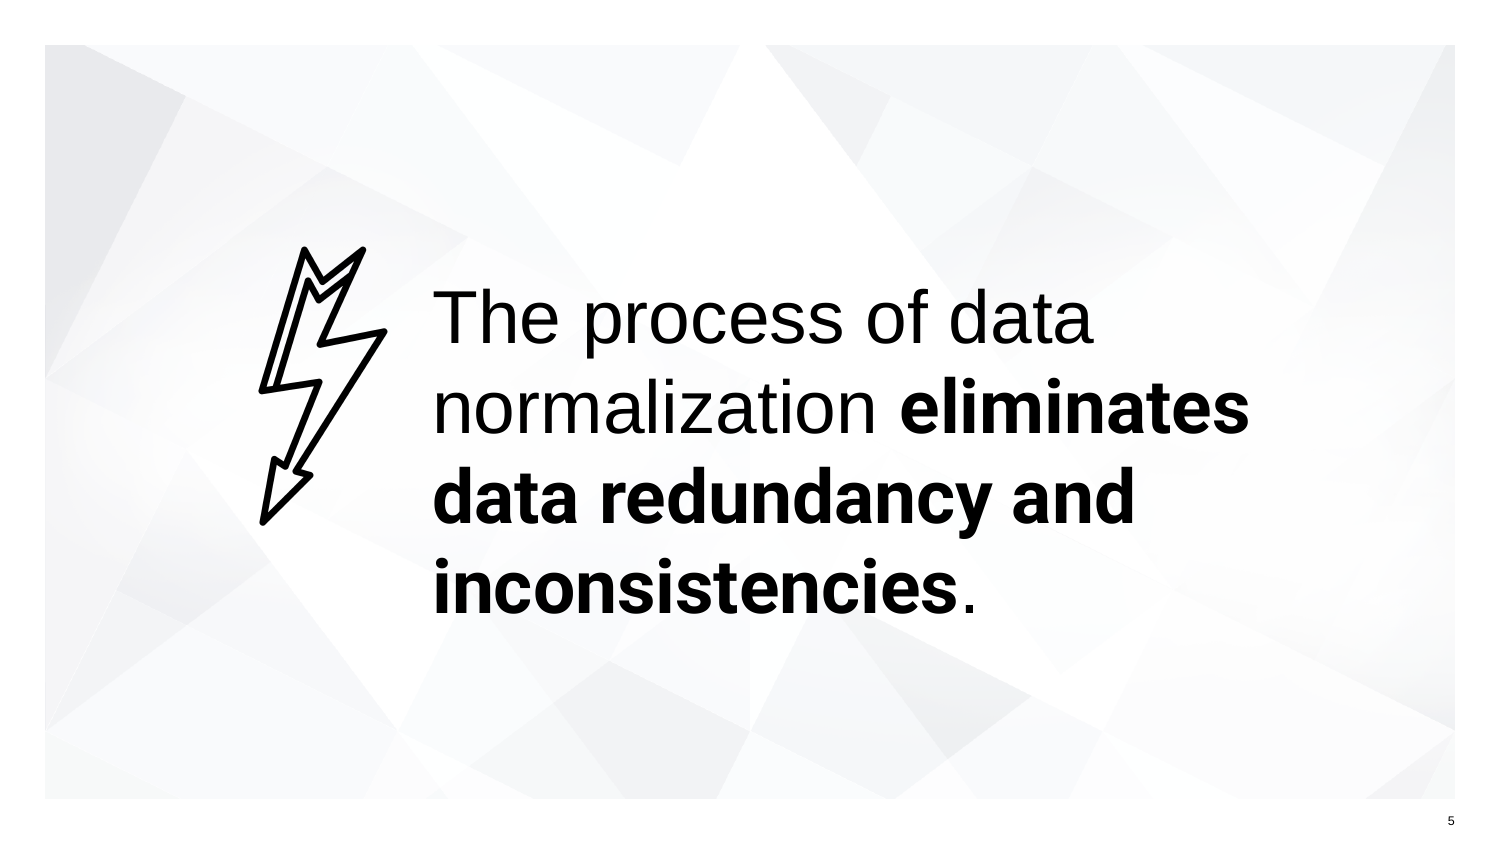

# The process of data normalization eliminates data redundancy and inconsistencies.

5